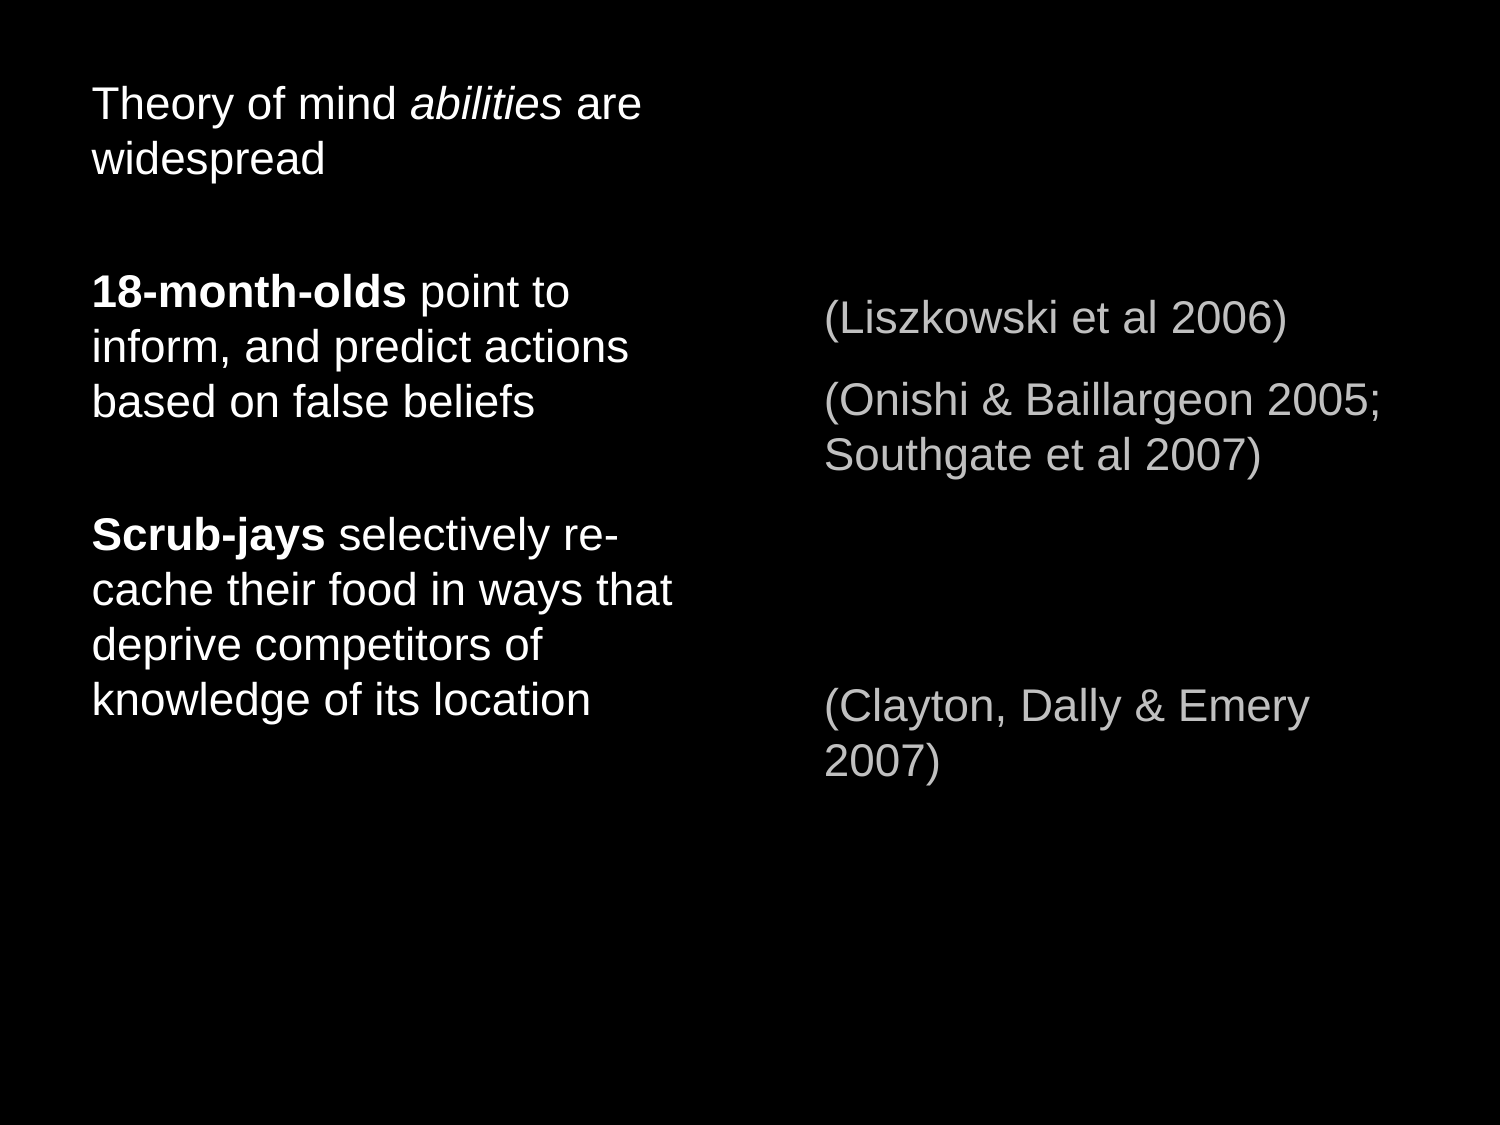

Theory of mind abilities are widespread

18-month-olds point to inform, and predict actions based on false beliefs

Scrub-jays selectively re-cache their food in ways that deprive competitors of knowledge of its location

(Liszkowski et al 2006)
(Onishi & Baillargeon 2005; Southgate et al 2007)
(Clayton, Dally & Emery 2007)